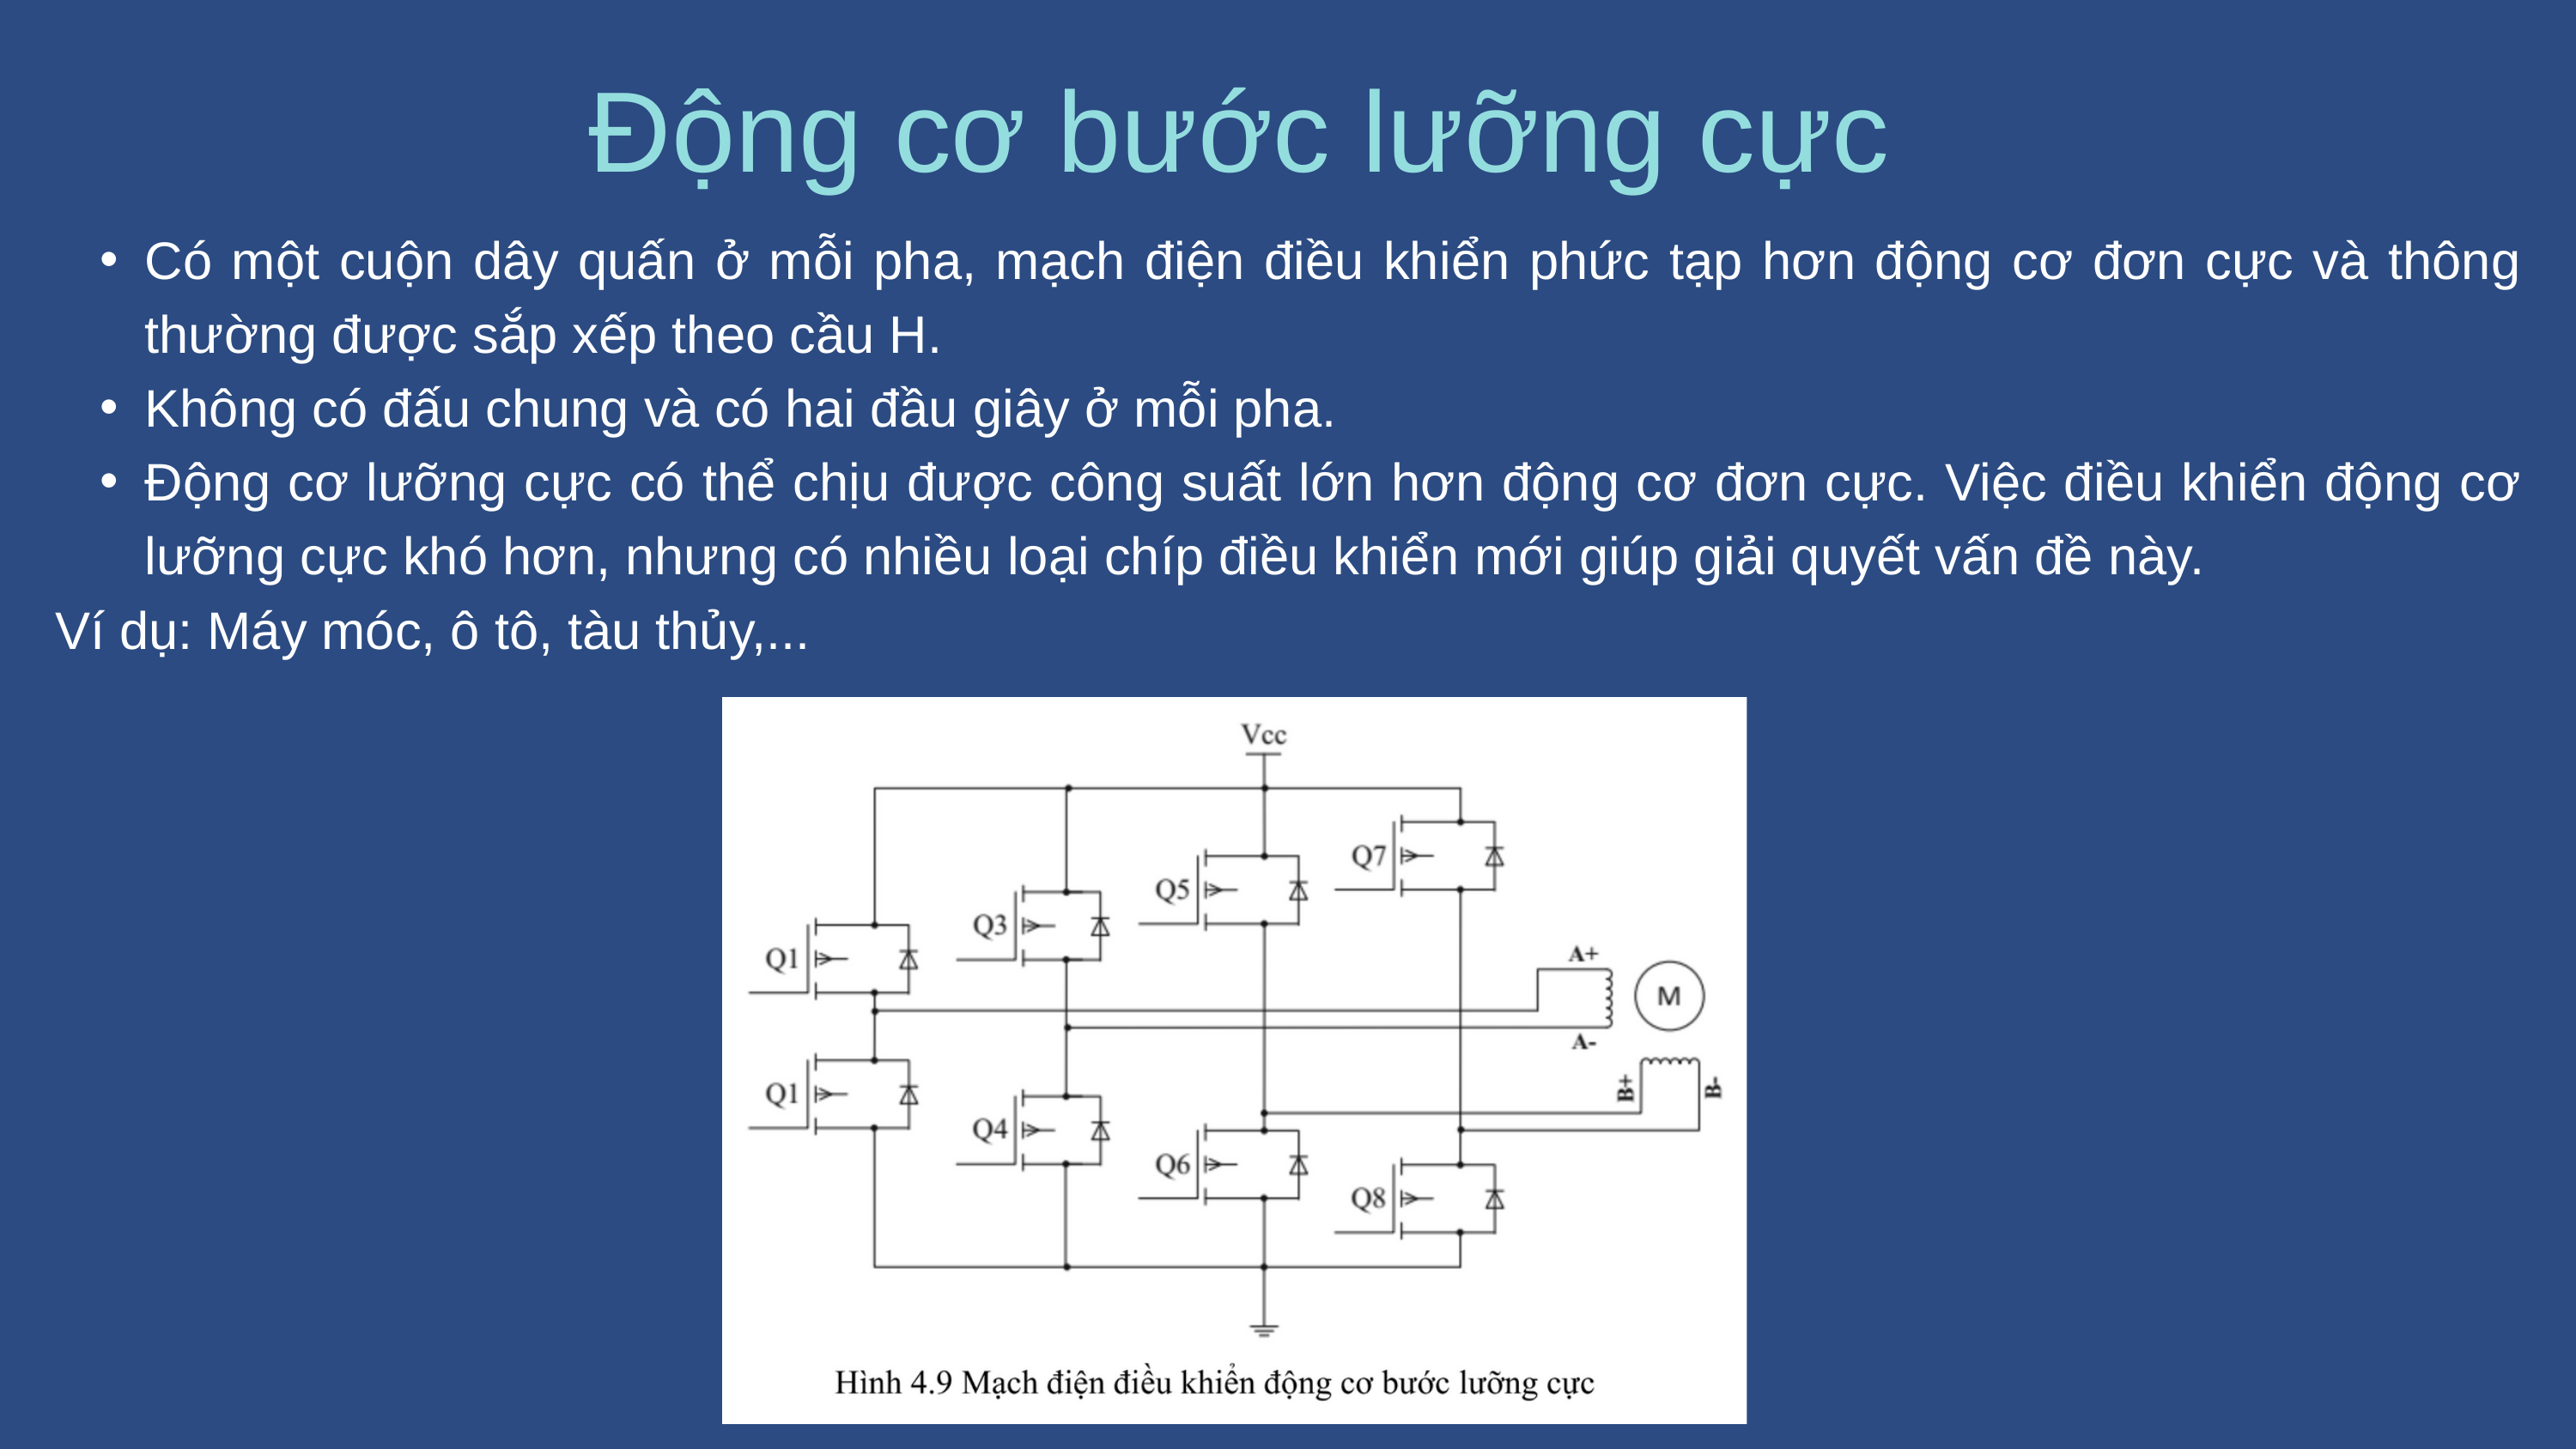

Động cơ bước lưỡng cực
Có một cuộn dây quấn ở mỗi pha, mạch điện điều khiển phức tạp hơn động cơ đơn cực và thông thường được sắp xếp theo cầu H.
Không có đấu chung và có hai đầu giây ở mỗi pha.
Động cơ lưỡng cực có thể chịu được công suất lớn hơn động cơ đơn cực. Việc điều khiển động cơ lưỡng cực khó hơn, nhưng có nhiều loại chíp điều khiển mới giúp giải quyết vấn đề này.
Ví dụ: Máy móc, ô tô, tàu thủy,...